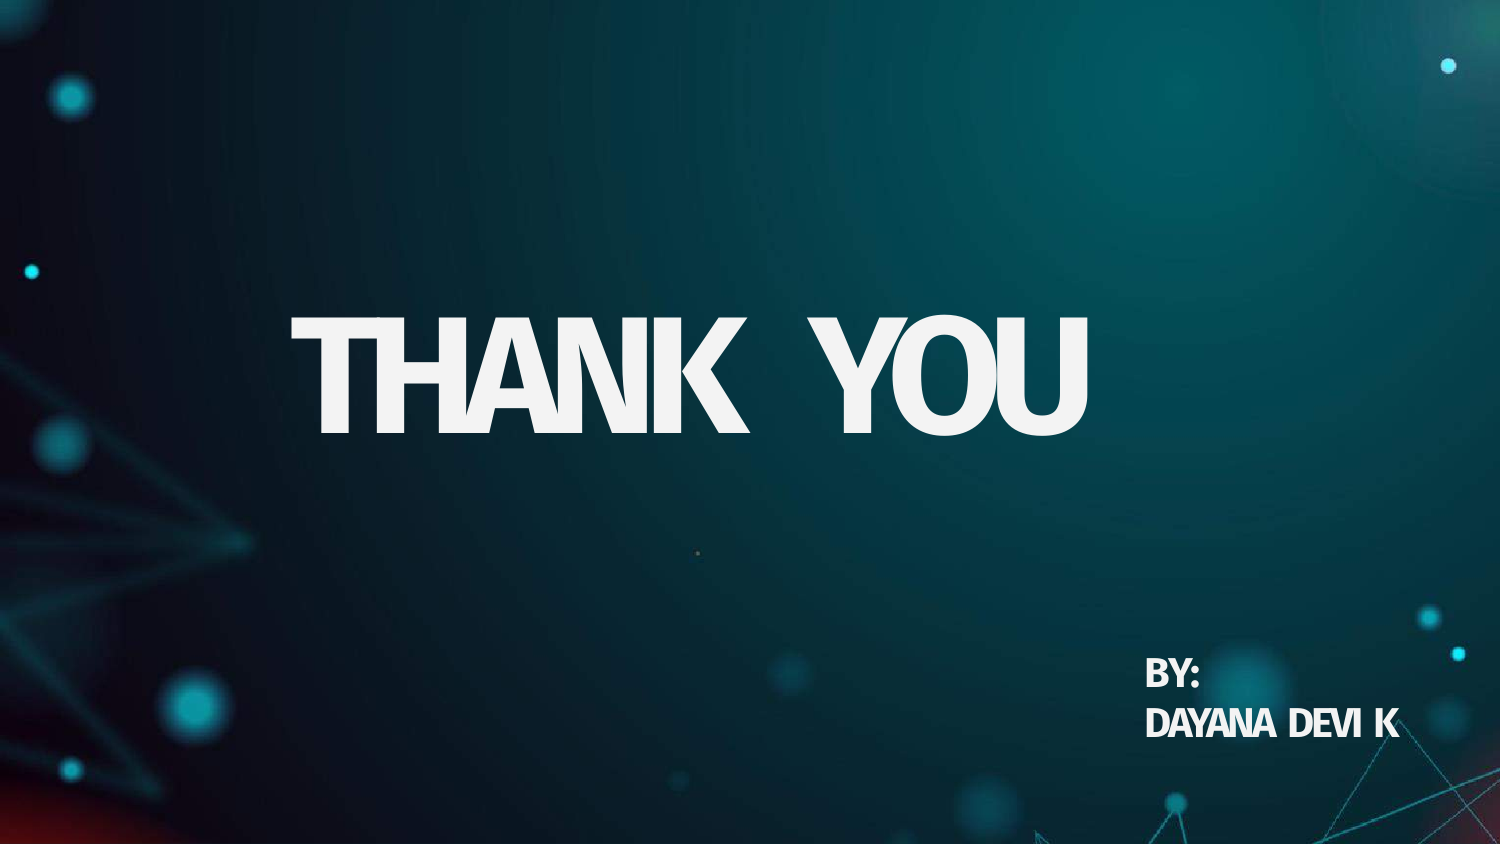

# THANK YOU
BY:
DAYANA DEVI K